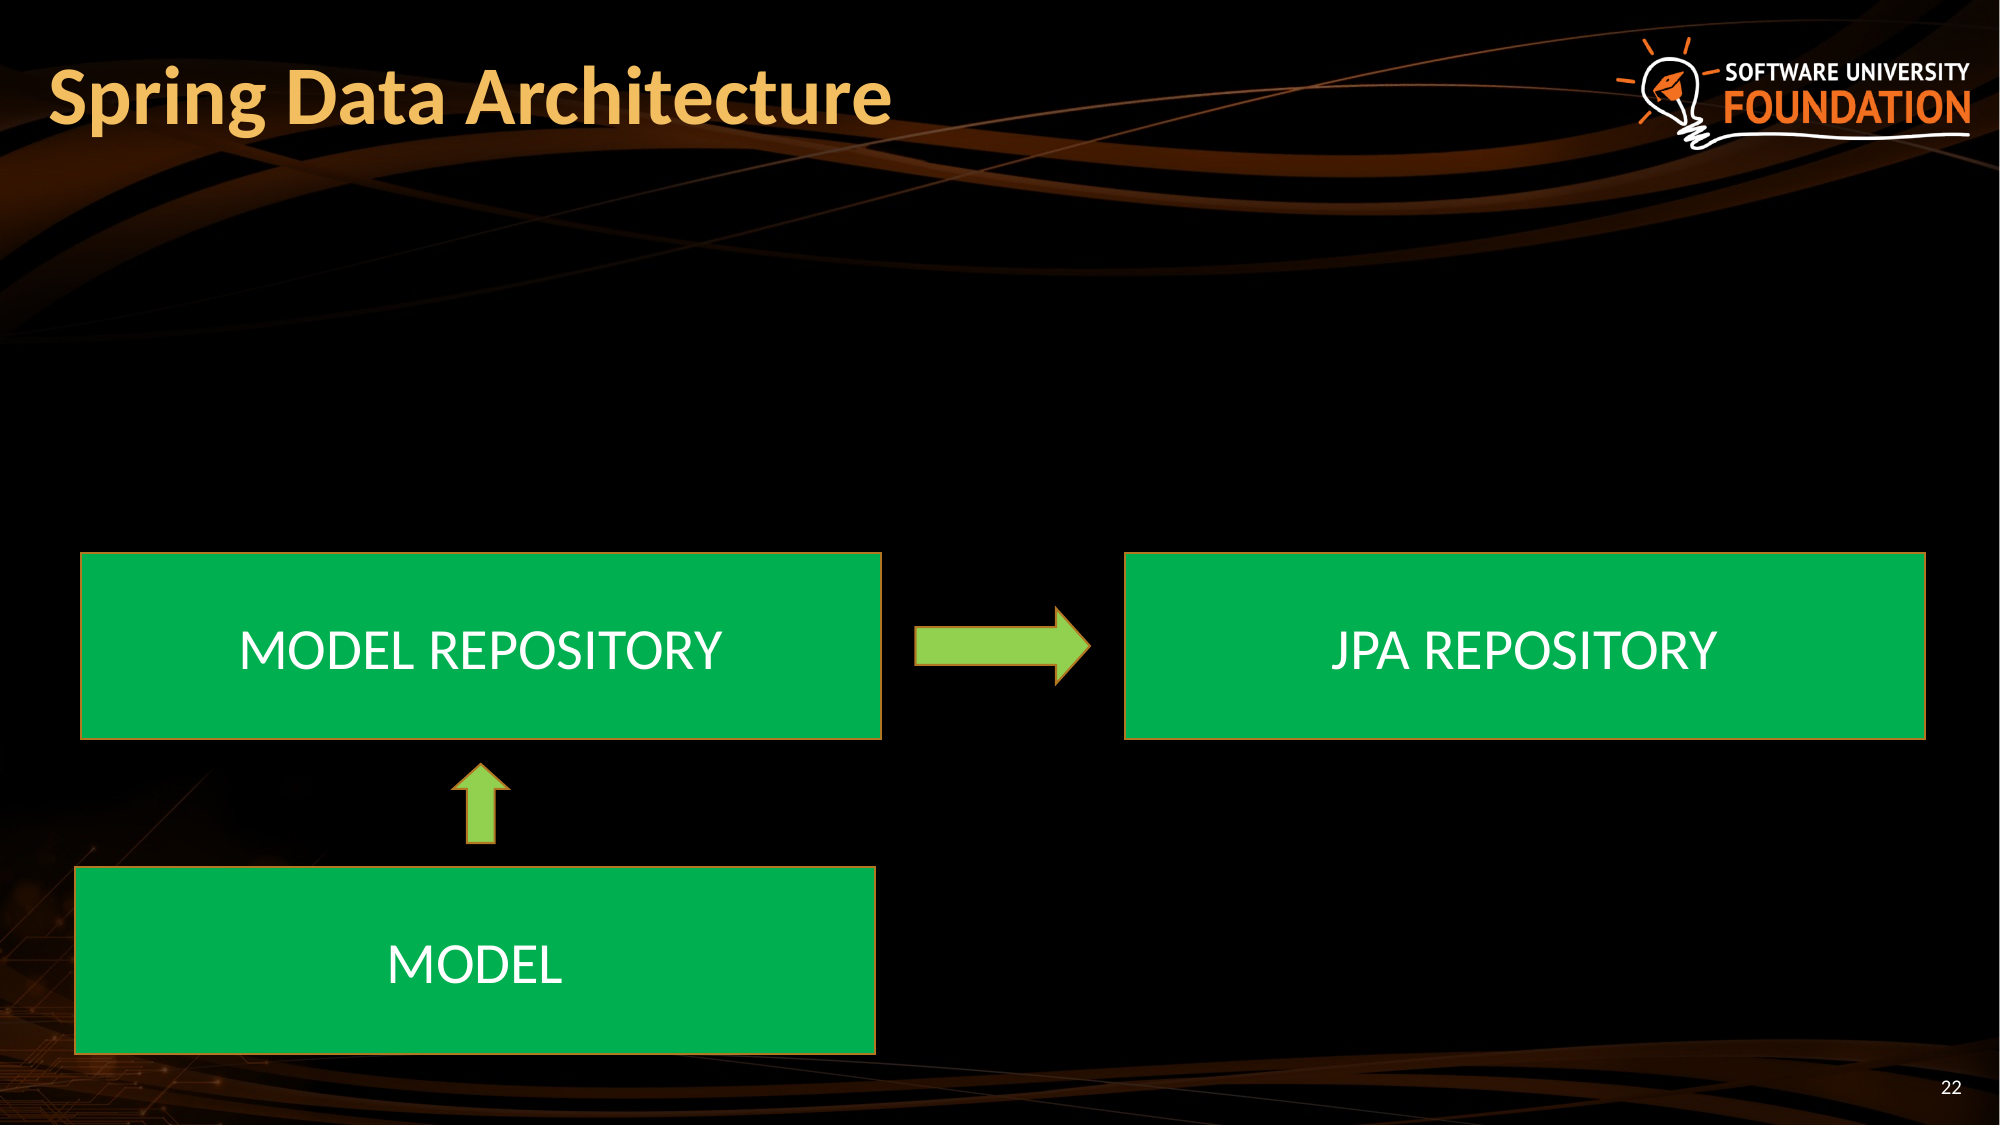

# Spring Data Architecture
MODEL REPOSITORY
JPA REPOSITORY

MODEL
22